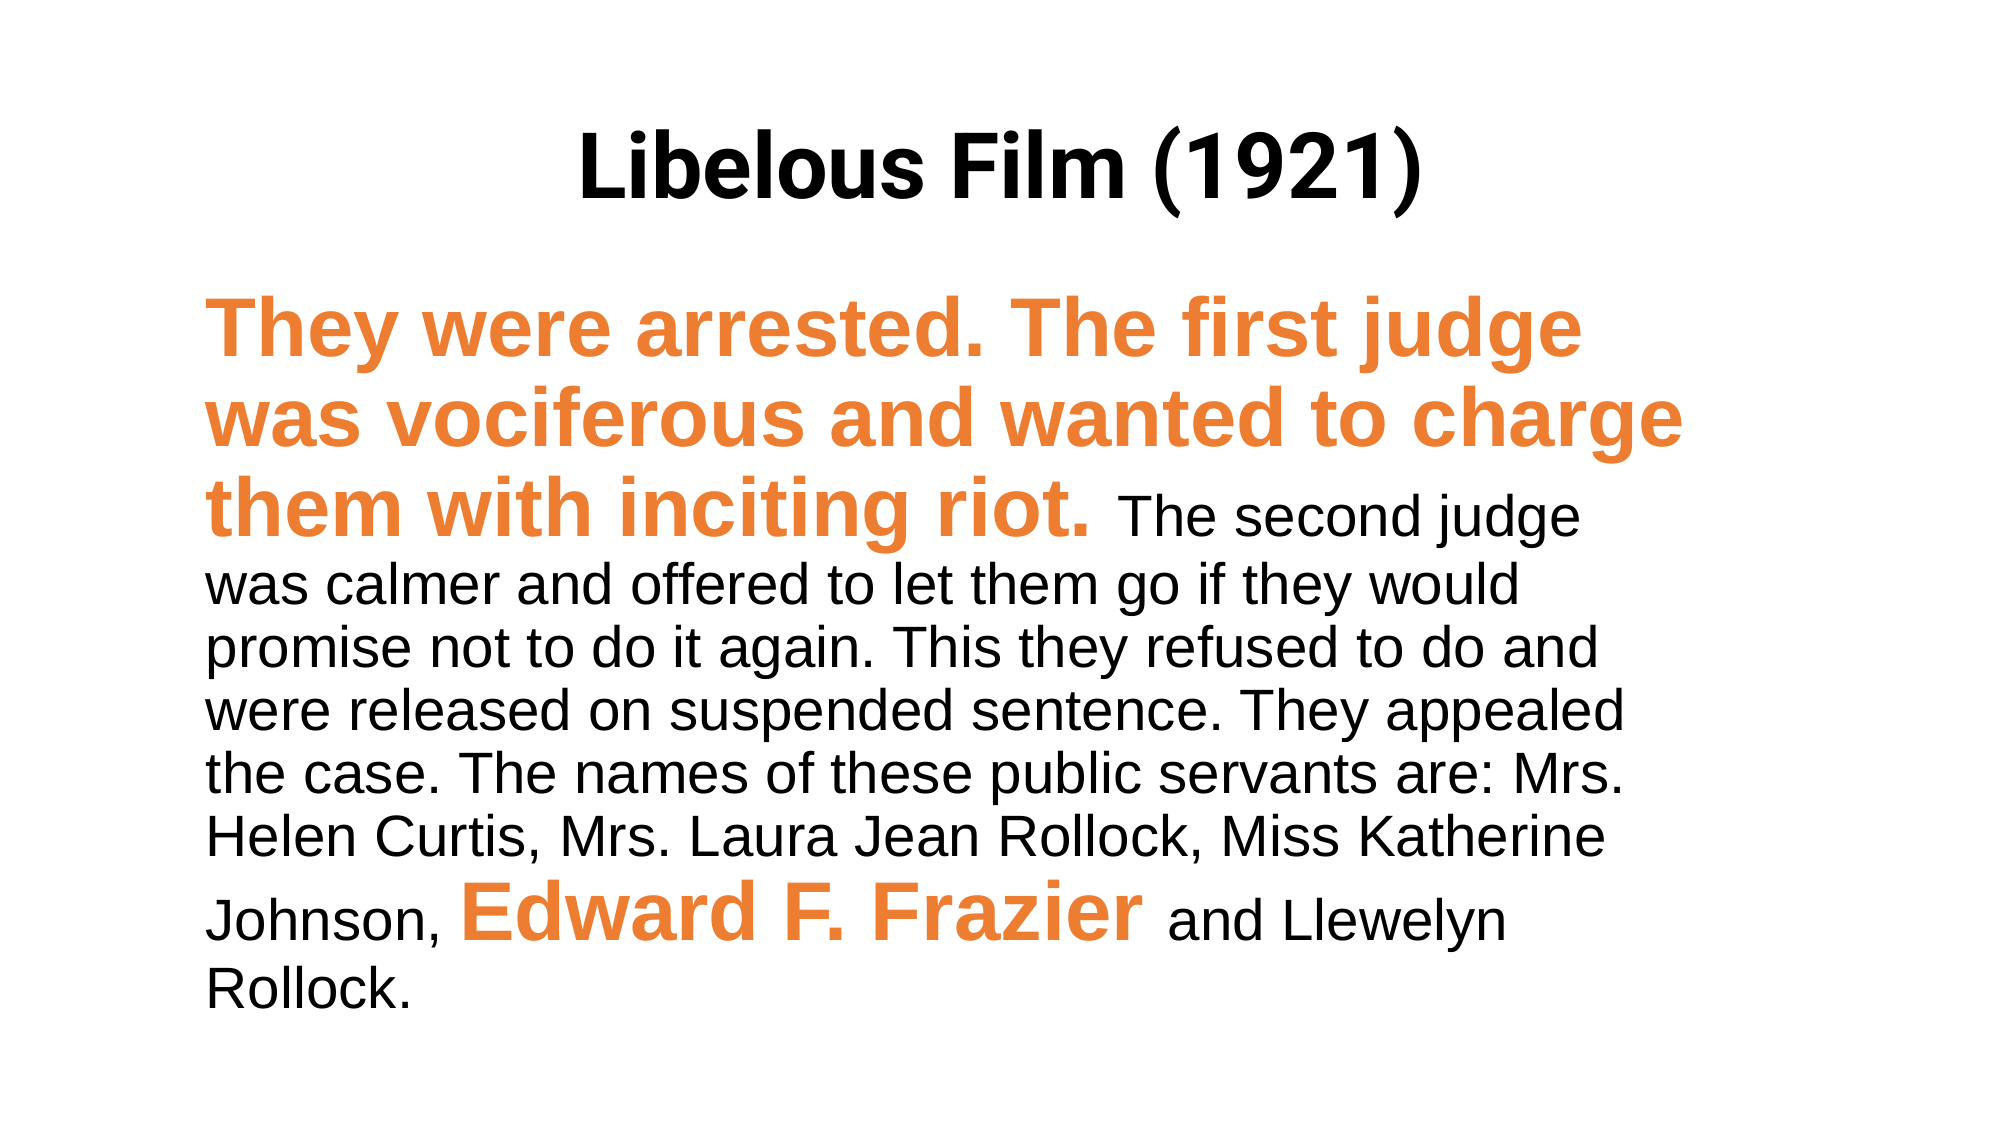

# Libelous Film (1921)
They were arrested. The first judge was vociferous and wanted to charge them with inciting riot. The second judge was calmer and offered to let them go if they would promise not to do it again. This they refused to do and were released on suspended sentence. They appealed the case. The names of these public servants are: Mrs. Helen Curtis, Mrs. Laura Jean Rollock, Miss Katherine Johnson, Edward F. Frazier and Llewelyn Rollock.